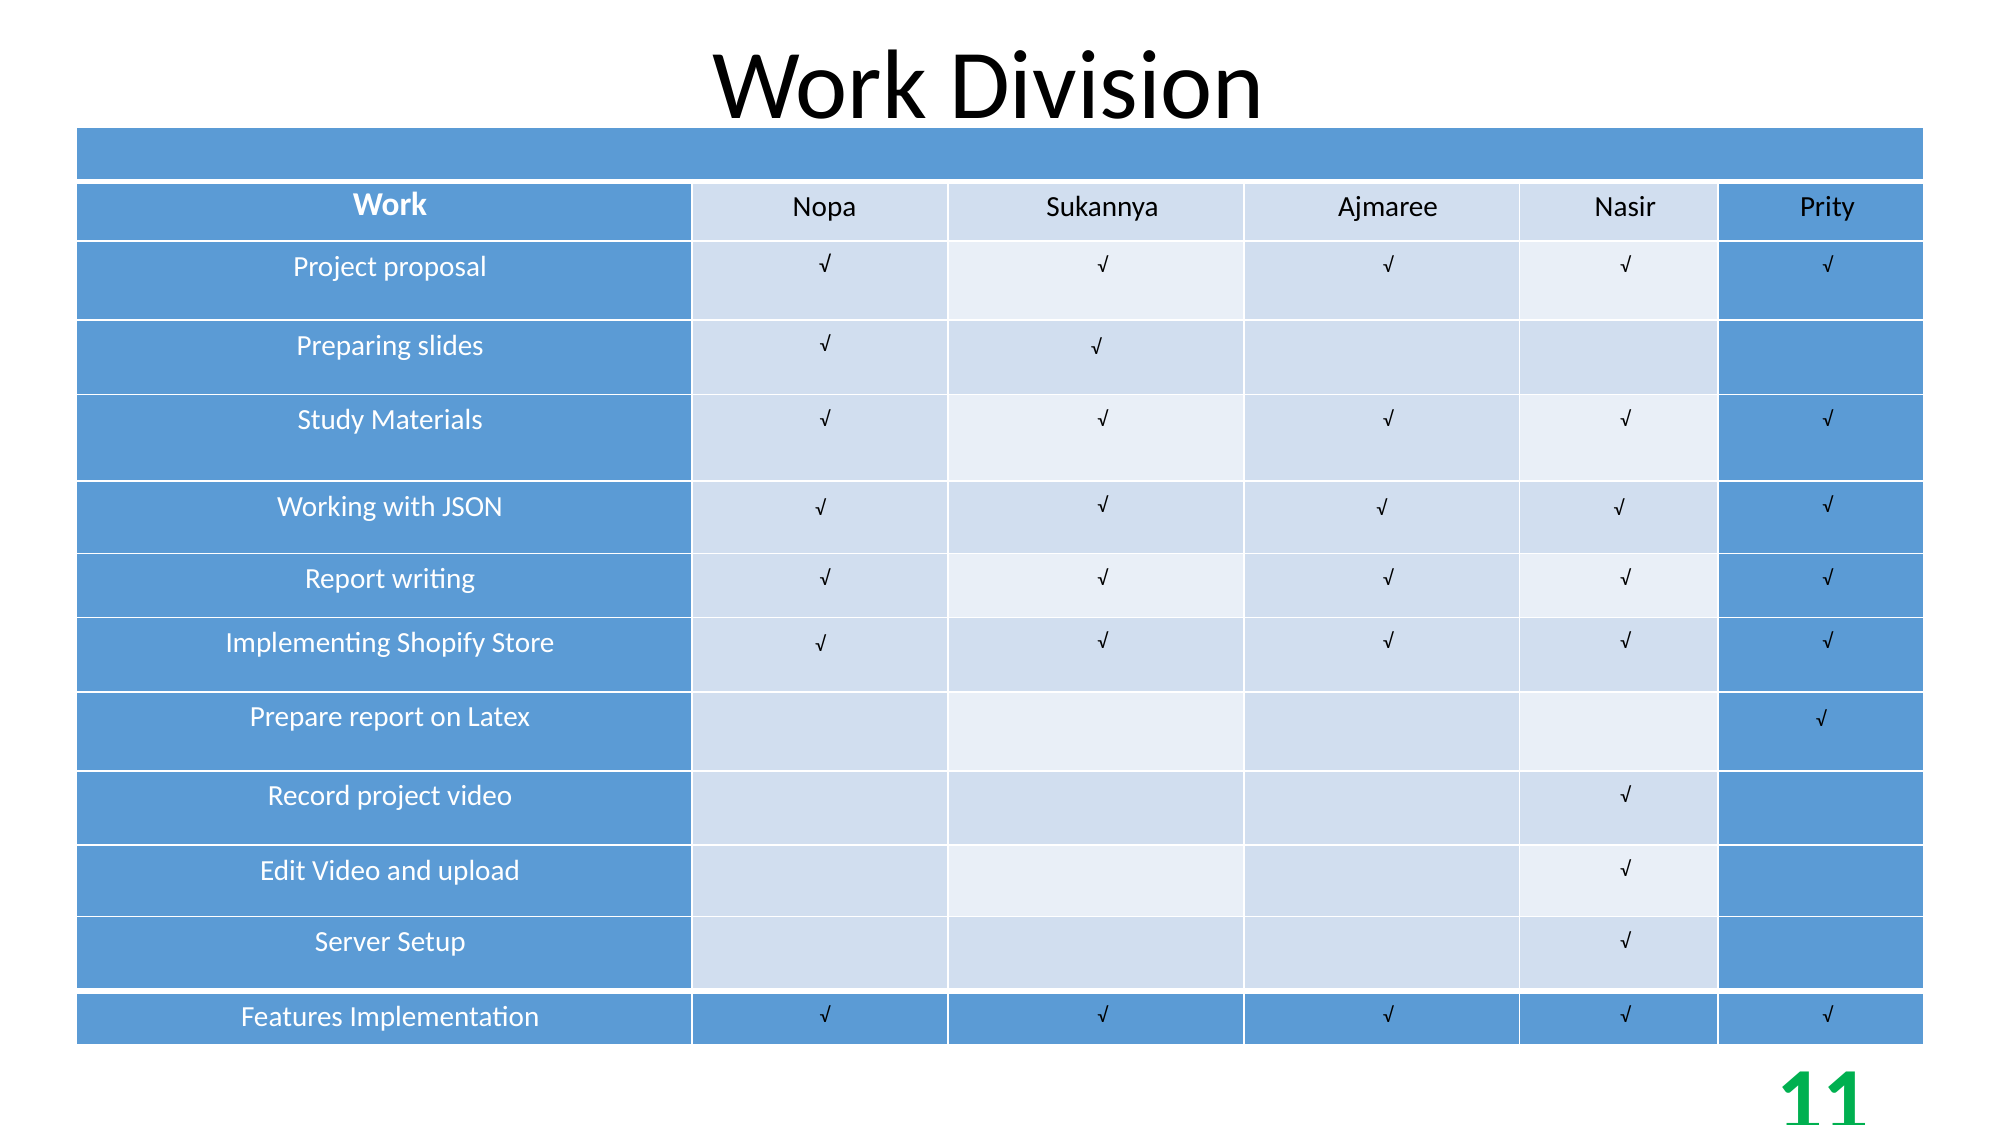

# Work Division
|  |  |  |  |  |  |
| --- | --- | --- | --- | --- | --- |
| Work | Nopa | Sukannya | Ajmaree | Nasir | Prity |
| Project proposal | √ | √ | √ | √ | √ |
| Preparing slides | √ | √ |  |  |  |
| Study Materials | √ | √ | √ | √ | √ |
| Working with JSON | √ | √ | √ | √ | √ |
| Report writing | √ | √ | √ | √ | √ |
| Implementing Shopify Store | √ | √ | √ | √ | √ |
| Prepare report on Latex |  |  |  |  | √ |
| Record project video |  |  |  | √ |  |
| Edit Video and upload |  |  |  | √ |  |
| Server Setup |  |  |  | √ |  |
| Features Implementation | √ | √ | √ | √ | √ |

11